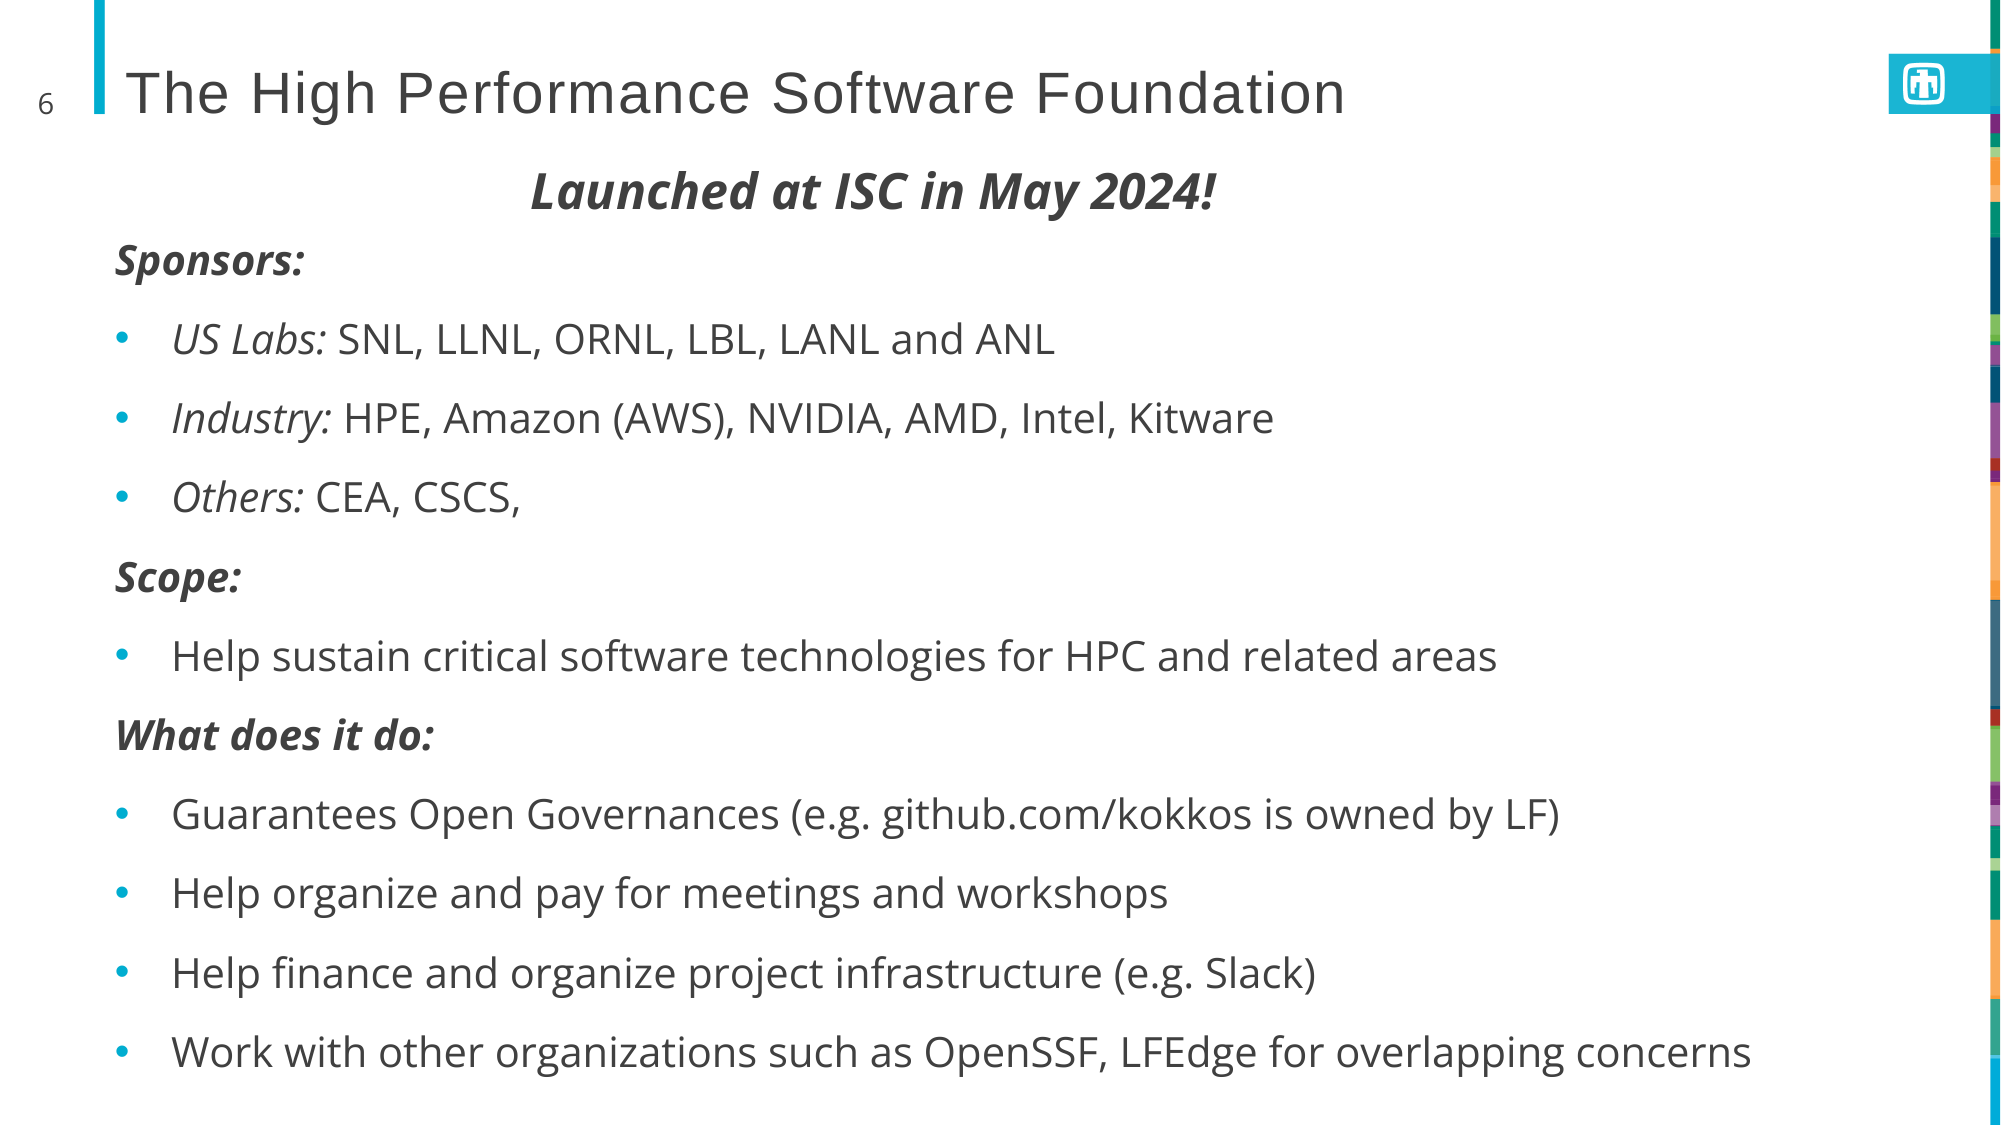

6
# The High Performance Software Foundation
Launched at ISC in May 2024!
Sponsors:
US Labs: SNL, LLNL, ORNL, LBL, LANL and ANL
Industry: HPE, Amazon (AWS), NVIDIA, AMD, Intel, Kitware
Others: CEA, CSCS,
Scope:
Help sustain critical software technologies for HPC and related areas
What does it do:
Guarantees Open Governances (e.g. github.com/kokkos is owned by LF)
Help organize and pay for meetings and workshops
Help finance and organize project infrastructure (e.g. Slack)
Work with other organizations such as OpenSSF, LFEdge for overlapping concerns